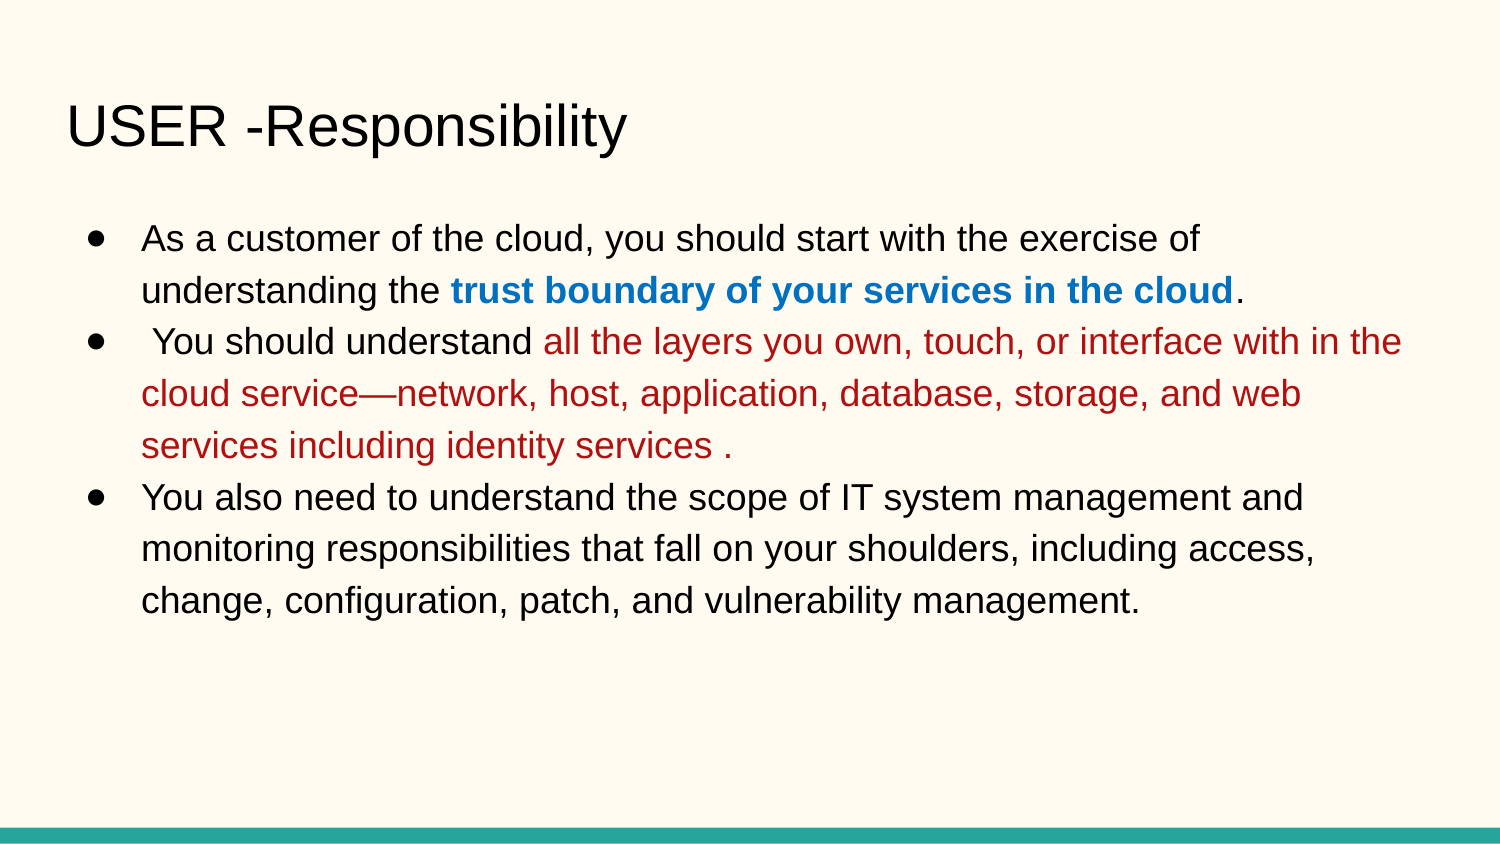

# USER -Responsibility
As a customer of the cloud, you should start with the exercise of understanding the trust boundary of your services in the cloud.
 You should understand all the layers you own, touch, or interface with in the cloud service—network, host, application, database, storage, and web services including identity services .
You also need to understand the scope of IT system management and monitoring responsibilities that fall on your shoulders, including access, change, configuration, patch, and vulnerability management.